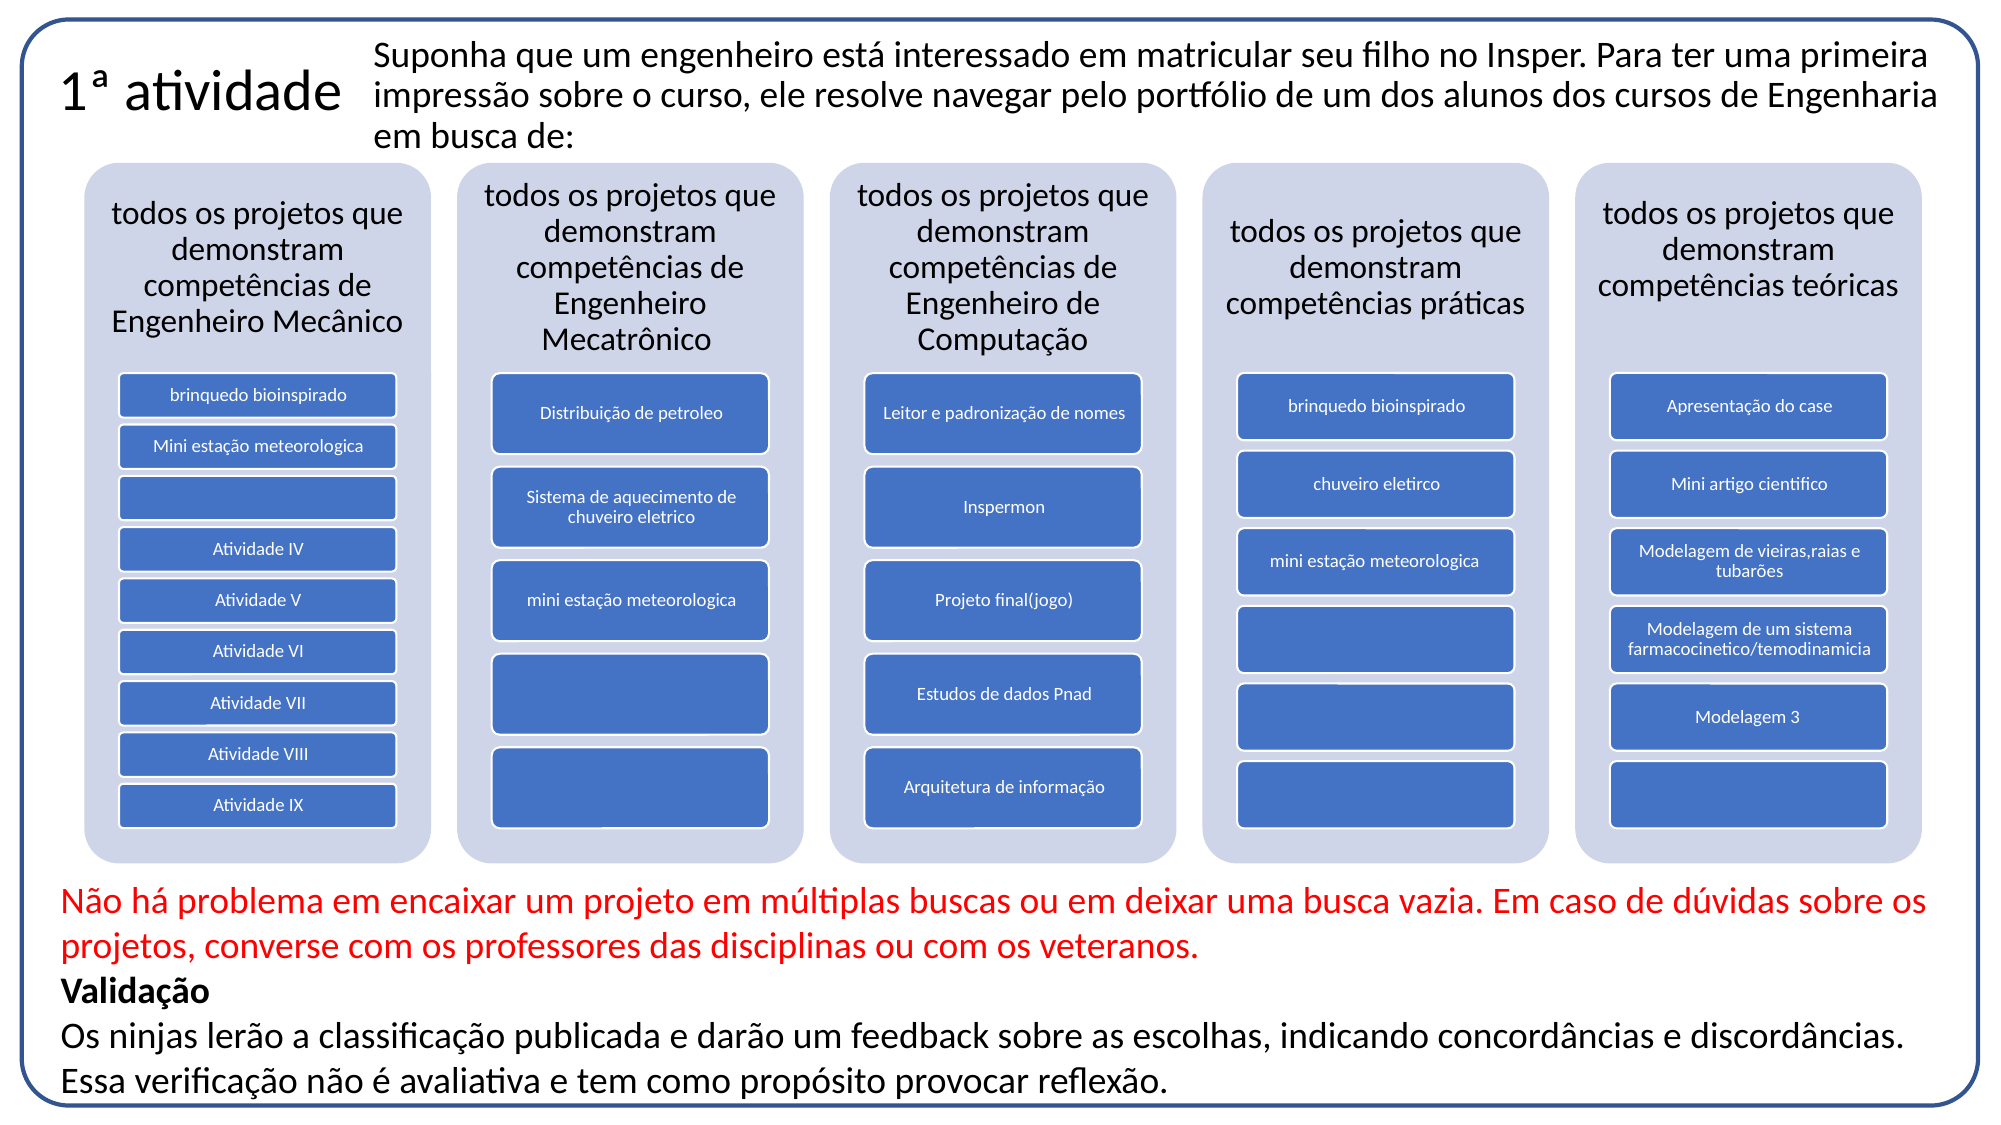

# 1ª atividade
Suponha que um engenheiro está interessado em matricular seu filho no Insper. Para ter uma primeira impressão sobre o curso, ele resolve navegar pelo portfólio de um dos alunos dos cursos de Engenharia em busca de:
todos os projetos que demonstram competências de Engenheiro Mecânico
brinquedo bioinspirado
Mini estação meteorologica

Atividade IV
Atividade V
Atividade VI
Atividade VII
Atividade VIII
Atividade IX
todos os projetos que demonstram competências de Engenheiro Mecatrônico
Distribuição de petroleo
Sistema de aquecimento de chuveiro eletrico
mini estação meteorologica

todos os projetos que demonstram competências de Engenheiro de Computação
Leitor e padronização de nomes
Inspermon
Projeto final(jogo)
Estudos de dados Pnad
Arquitetura de informação
todos os projetos que demonstram competências práticas
brinquedo bioinspirado
chuveiro eletirco
mini estação meteorologica

todos os projetos que demonstram competências teóricas
Apresentação do case
Mini artigo cientifico
Modelagem de vieiras,raias e tubarões
Modelagem de um sistema farmacocinetico/temodinamicia
Modelagem 3

Não há problema em encaixar um projeto em múltiplas buscas ou em deixar uma busca vazia. Em caso de dúvidas sobre os projetos, converse com os professores das disciplinas ou com os veteranos.
Validação
Os ninjas lerão a classificação publicada e darão um feedback sobre as escolhas, indicando concordâncias e discordâncias. Essa verificação não é avaliativa e tem como propósito provocar reflexão.